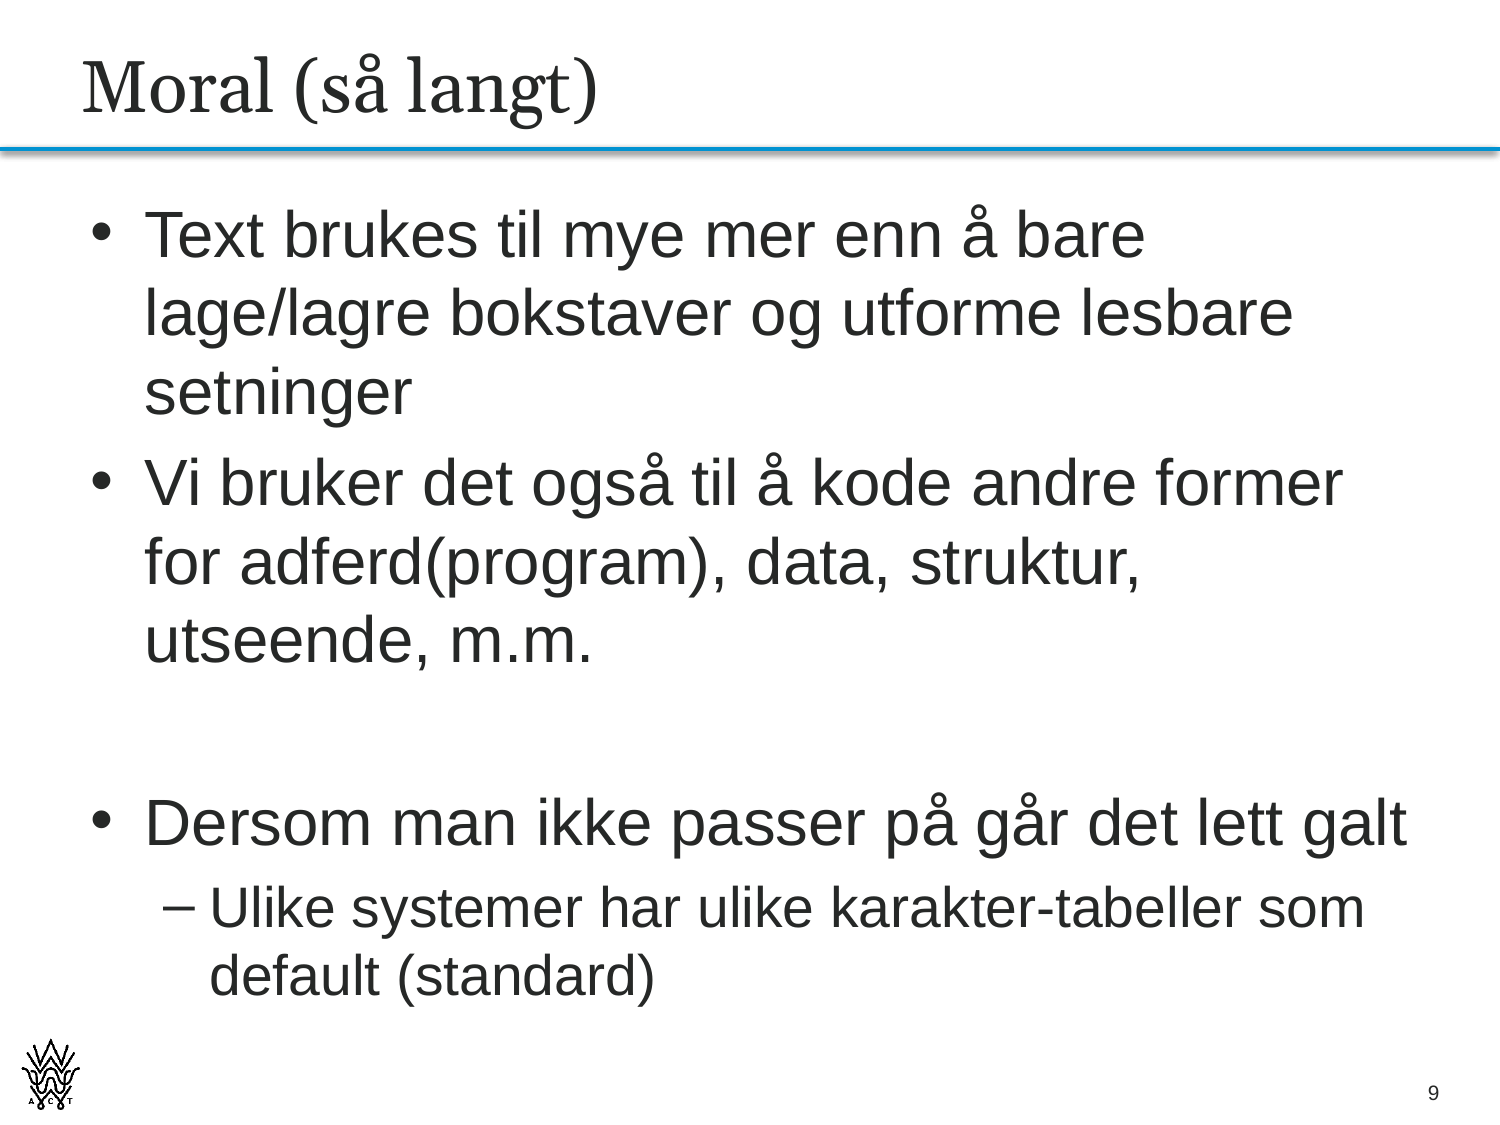

# Moral (så langt)
Text brukes til mye mer enn å bare lage/lagre bokstaver og utforme lesbare setninger
Vi bruker det også til å kode andre former for adferd(program), data, struktur, utseende, m.m.

Dersom man ikke passer på går det lett galt
Ulike systemer har ulike karakter-tabeller som default (standard)
9